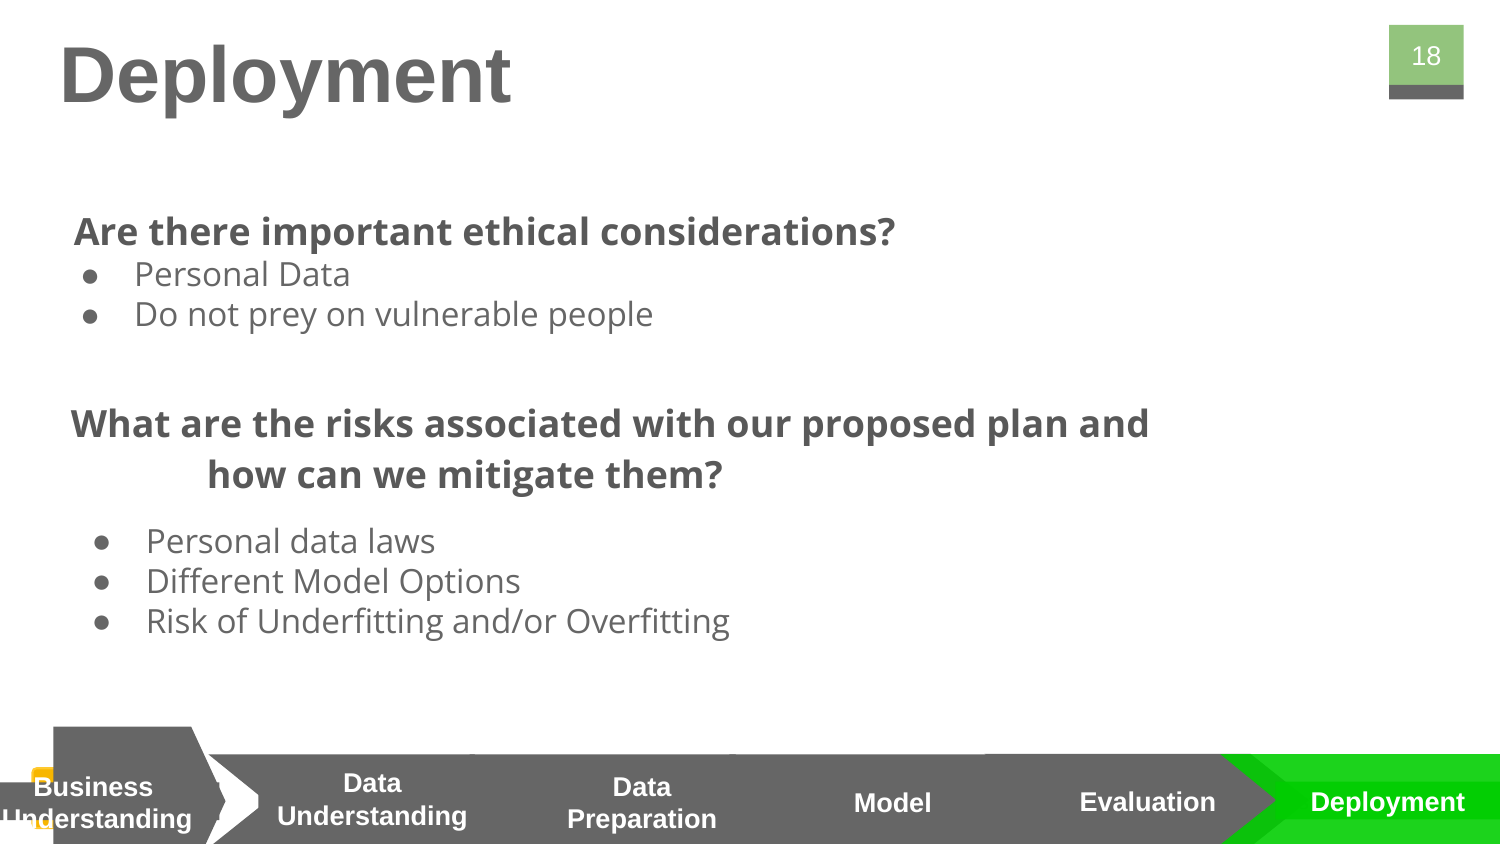

# Deployment
18
Are there important ethical considerations?
Personal Data
Do not prey on vulnerable people
What are the risks associated with our proposed plan and                  how can we mitigate them?

Personal data laws
Different Model Options
Risk of Underfitting and/or Overfitting

Evaluation

Deployment

Model

Data Understanding

Data Preparation

Business  Understanding